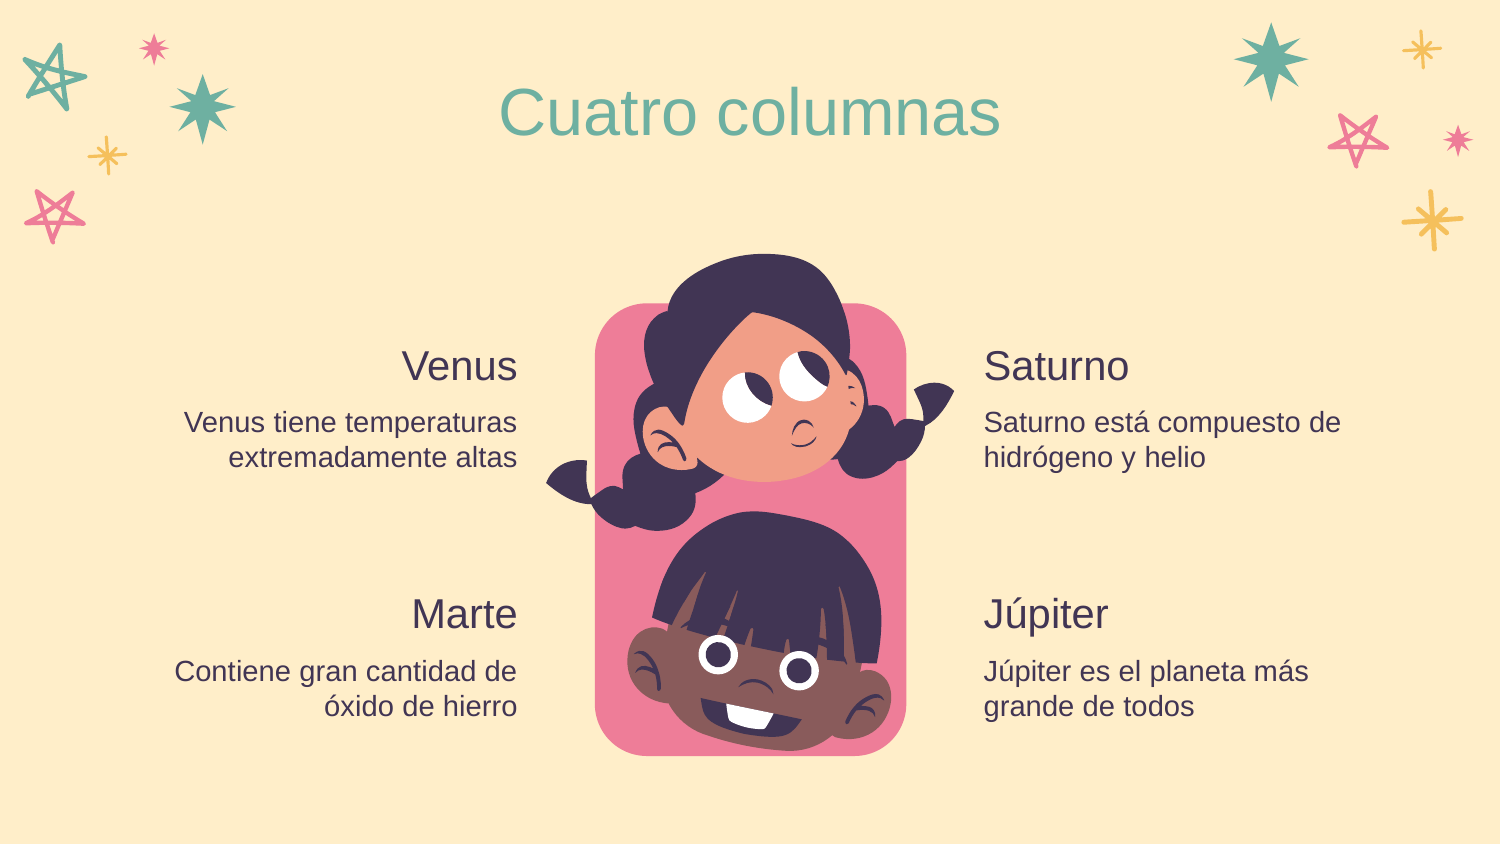

Cuatro columnas

# Venus
Saturno
Venus tiene temperaturas extremadamente altas
Saturno está compuesto de hidrógeno y helio

Marte
Júpiter
Contiene gran cantidad de óxido de hierro
Júpiter es el planeta más grande de todos